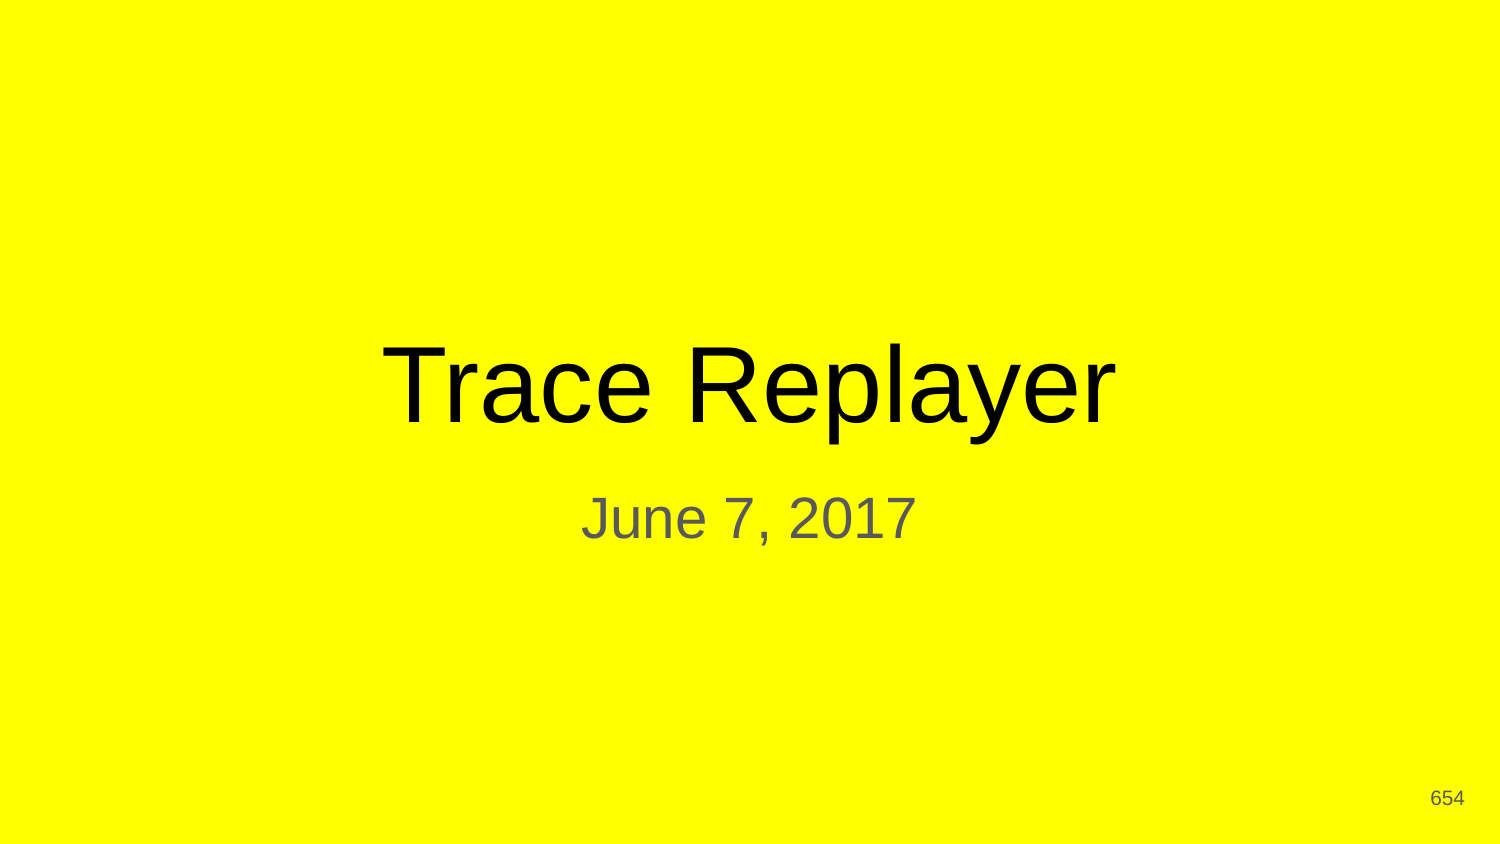

# Trace Replayer
June 7, 2017
654